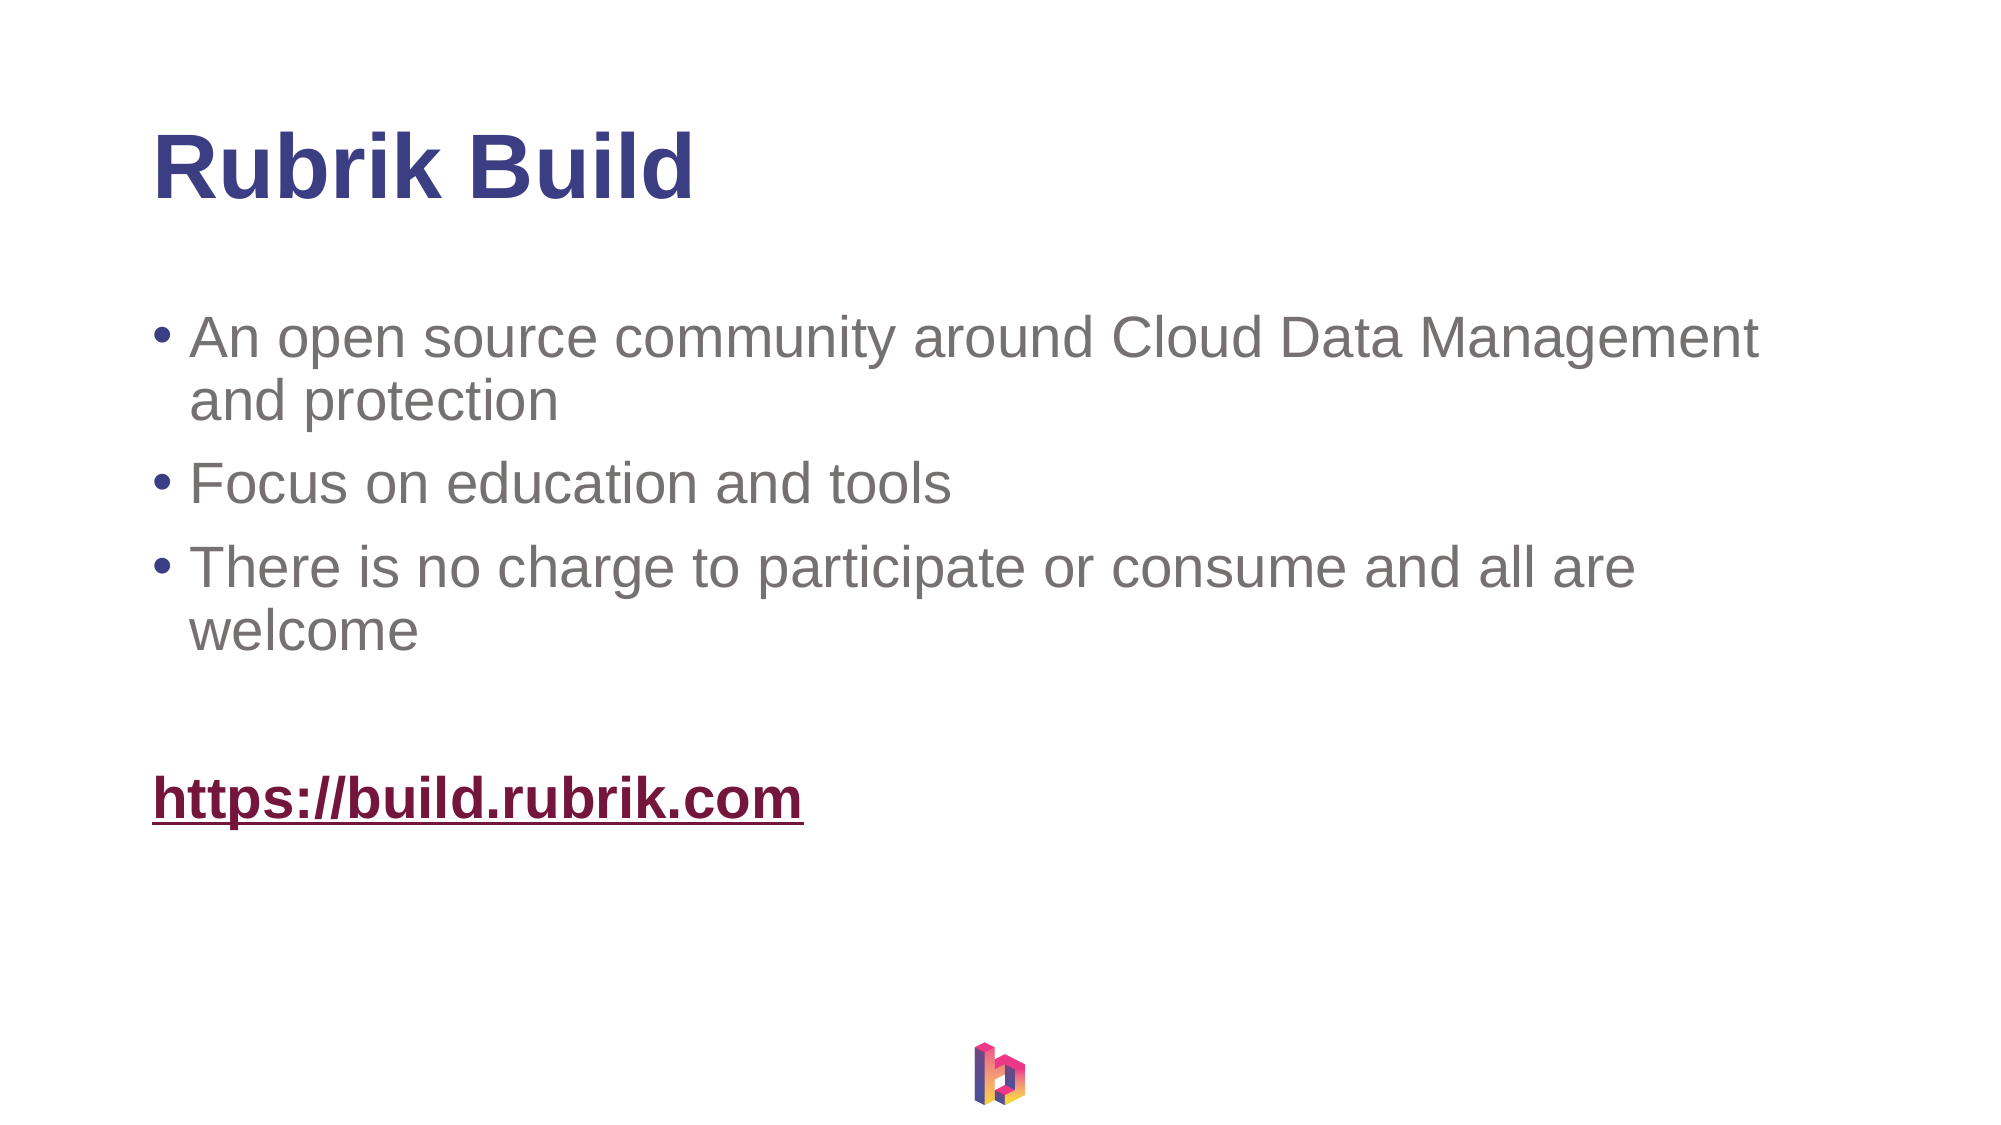

# Rubrik Build
An open source community around Cloud Data Management and protection
Focus on education and tools
There is no charge to participate or consume and all are welcome

https://build.rubrik.com